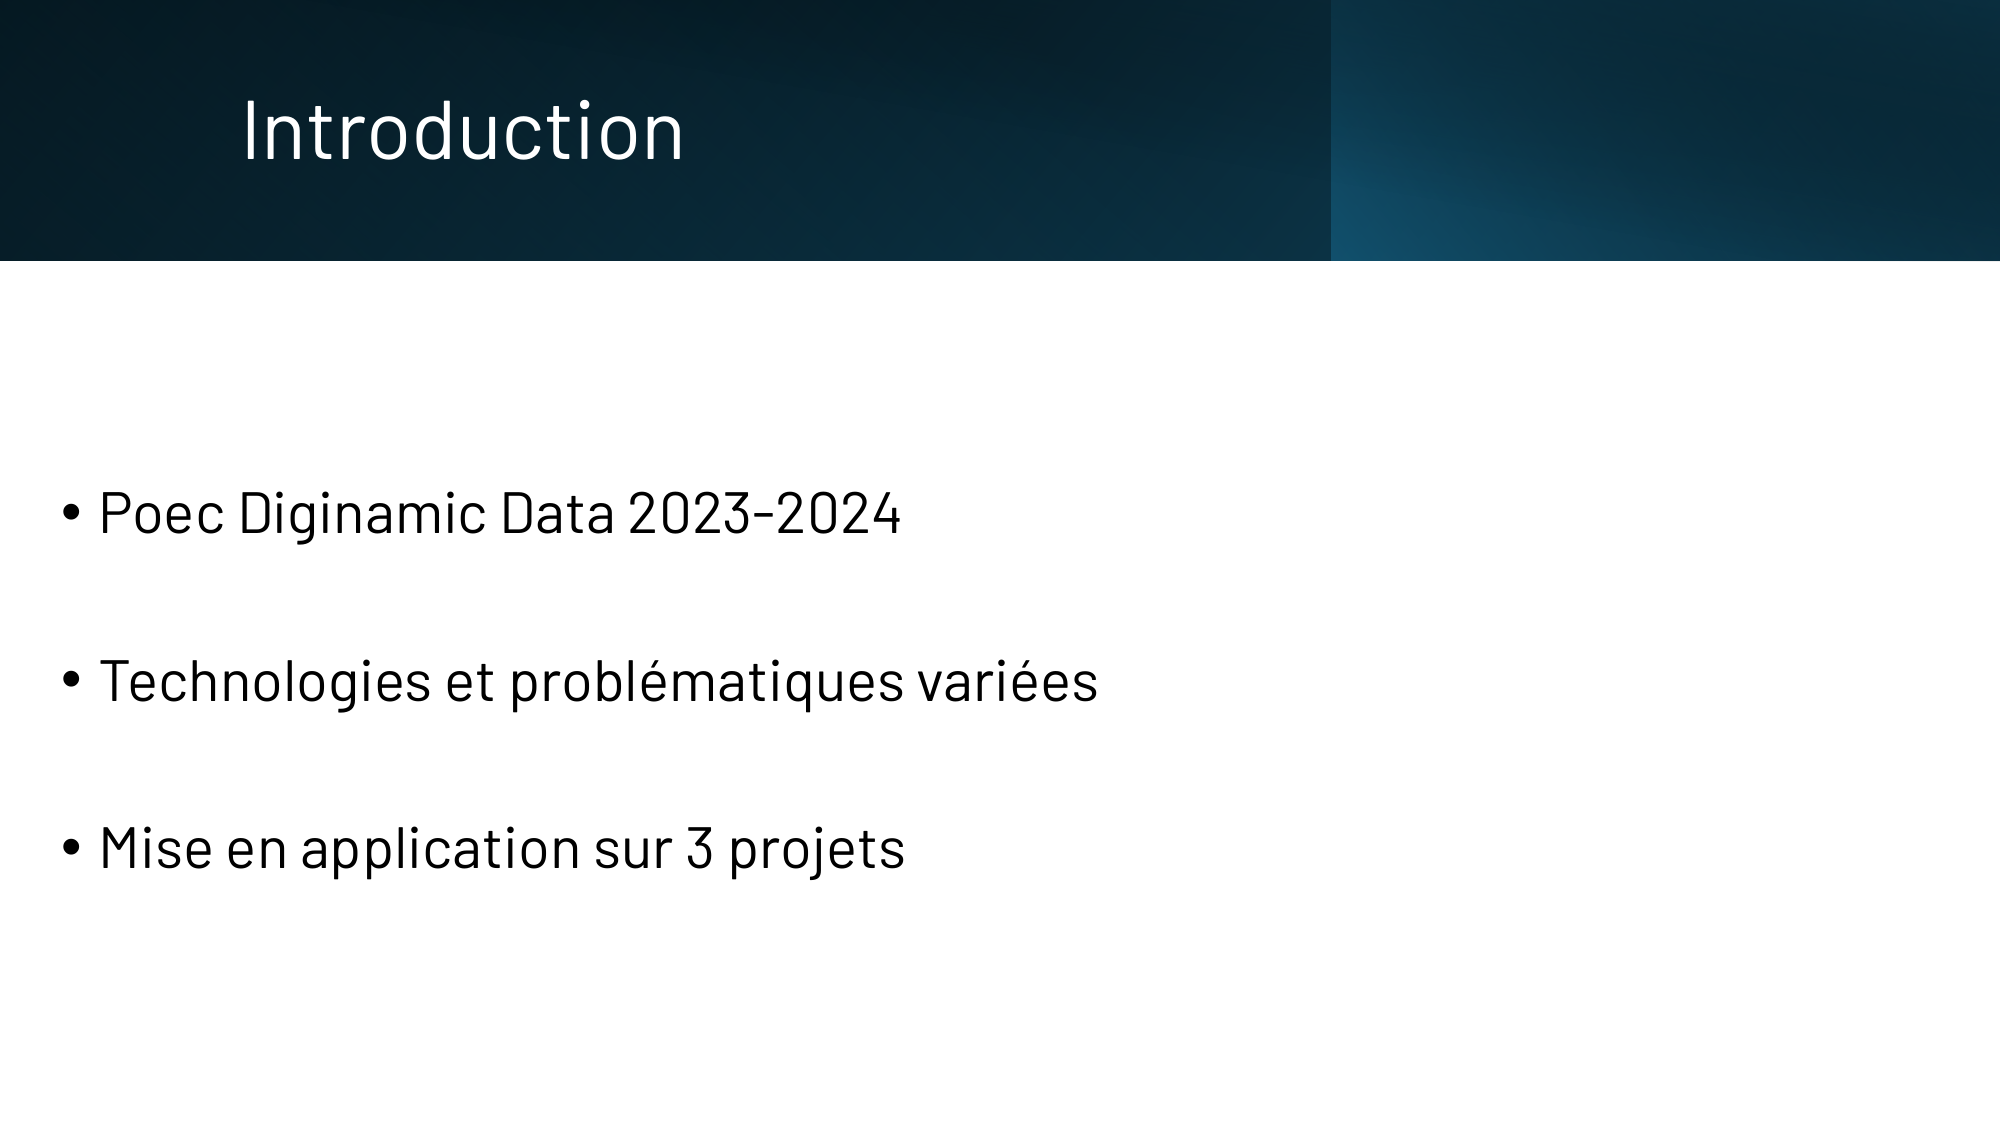

# Introduction
Poec Diginamic Data 2023-2024

Technologies et problématiques variées

Mise en application sur 3 projets